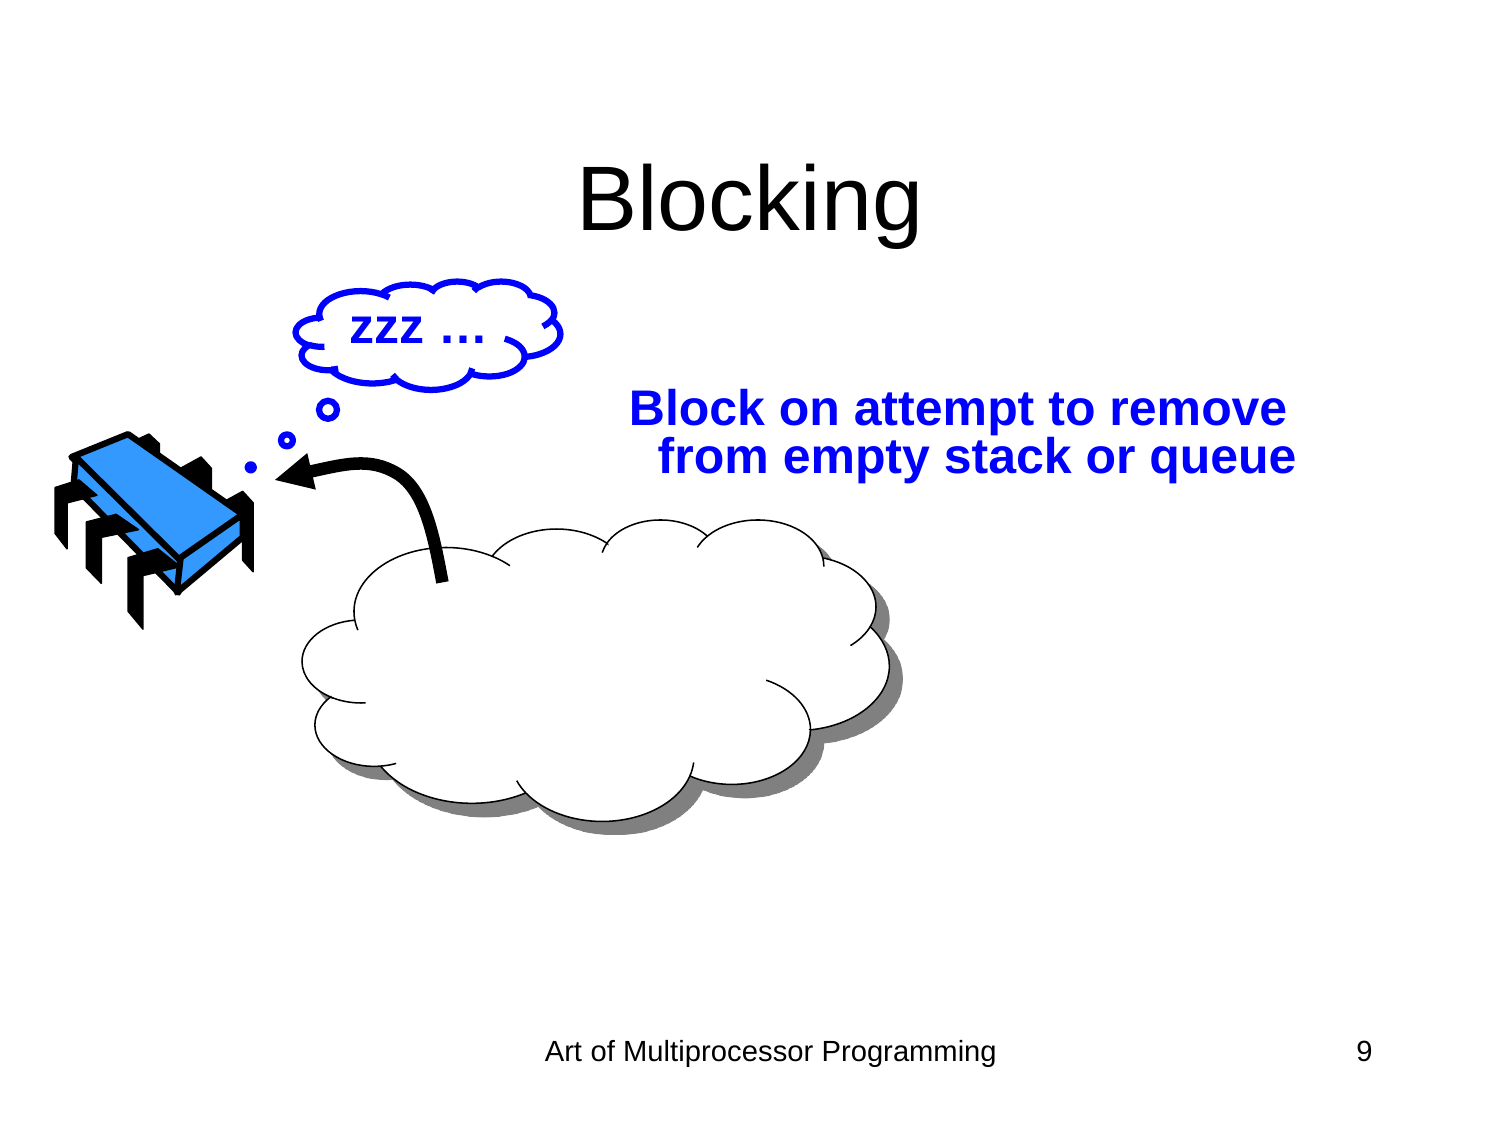

# Blocking
zzz …
Block on attempt to remove from empty stack or queue

Art of Multiprocessor Programming
9